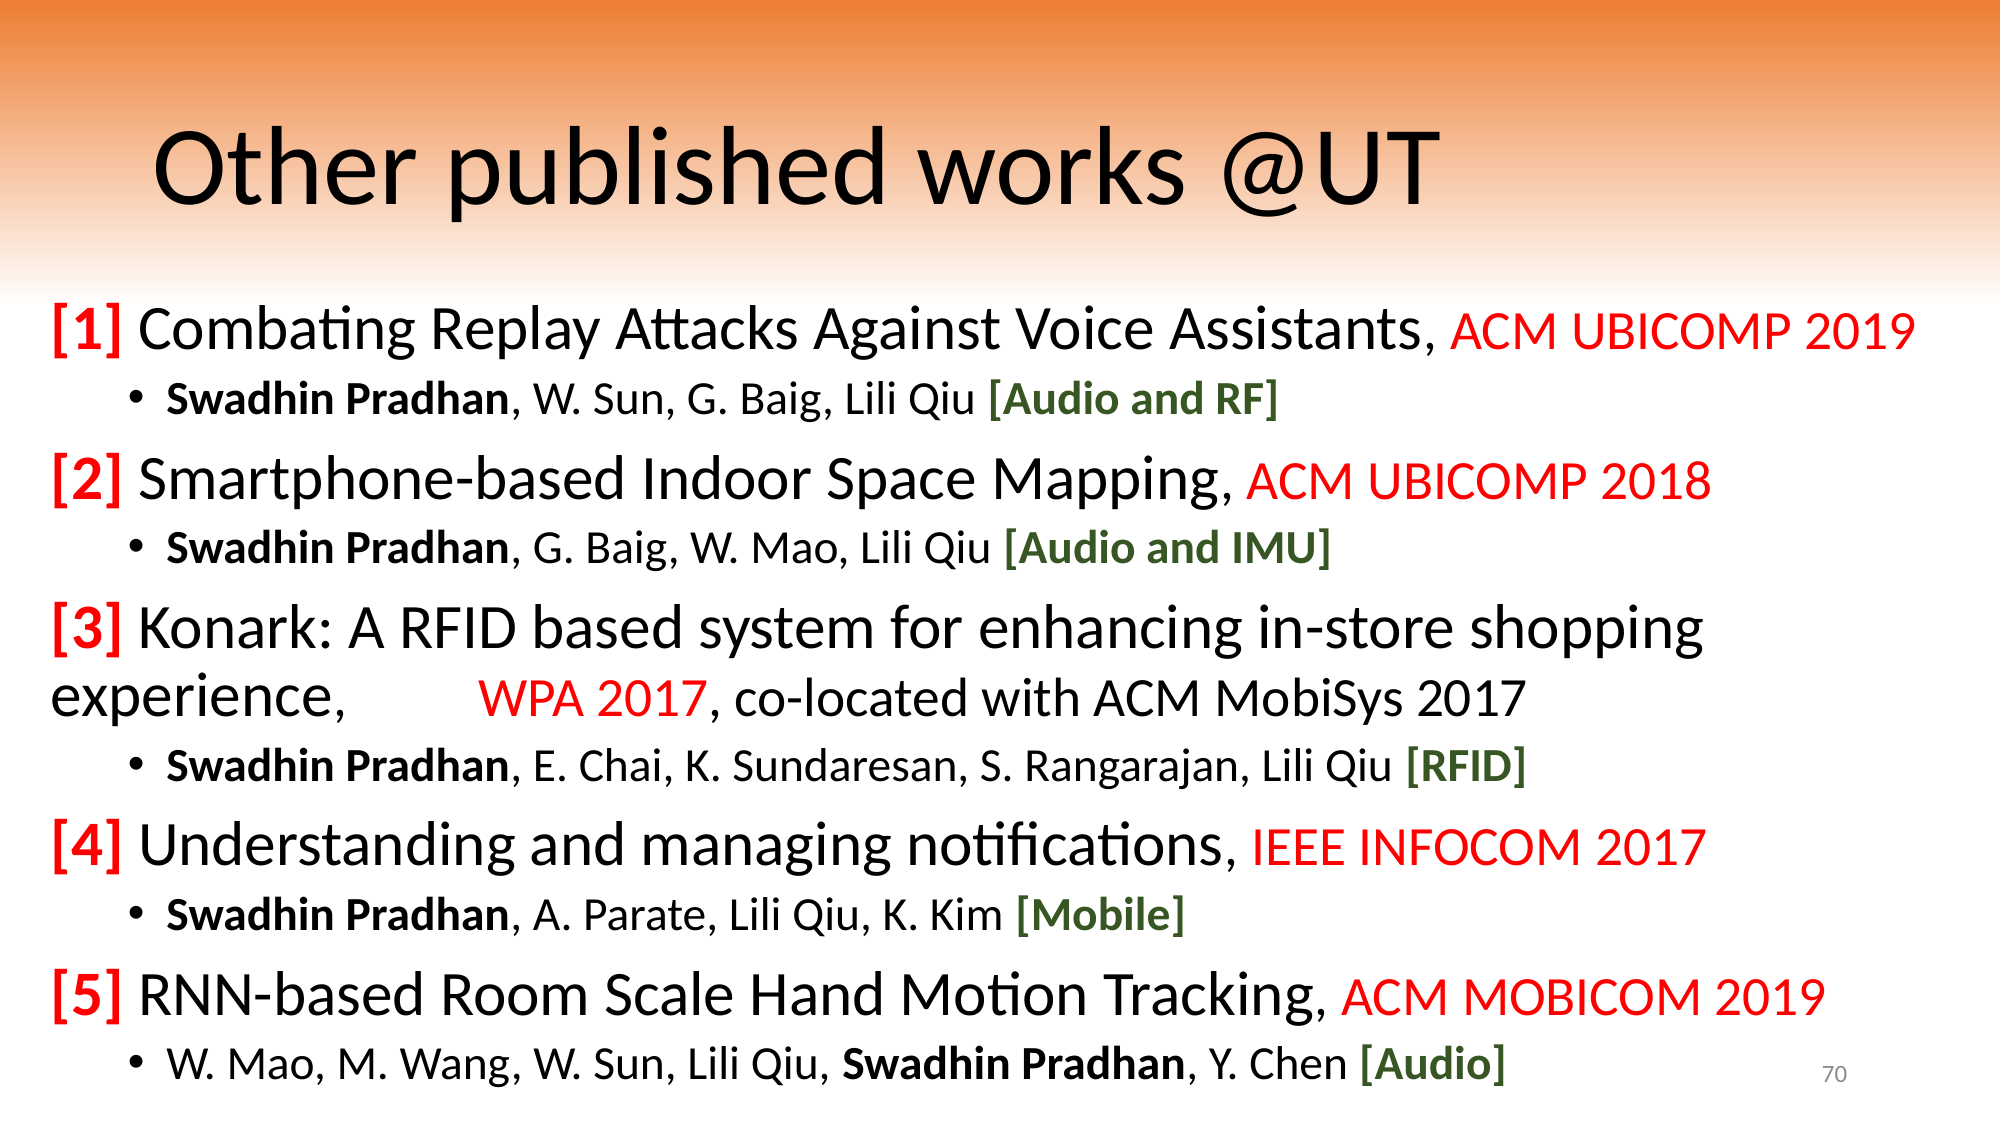

# Other published works @UT
[1] Combating Replay Attacks Against Voice Assistants, ACM UBICOMP 2019
Swadhin Pradhan, W. Sun, G. Baig, Lili Qiu [Audio and RF]
[2] Smartphone-based Indoor Space Mapping, ACM UBICOMP 2018
Swadhin Pradhan, G. Baig, W. Mao, Lili Qiu [Audio and IMU]
[3] Konark: A RFID based system for enhancing in-store shopping experience,   	WPA 2017, co-located with ACM MobiSys 2017
Swadhin Pradhan, E. Chai, K. Sundaresan, S. Rangarajan, Lili Qiu [RFID]
[4] Understanding and managing notifications, IEEE INFOCOM 2017
Swadhin Pradhan, A. Parate, Lili Qiu, K. Kim [Mobile]
[5] RNN-based Room Scale Hand Motion Tracking, ACM MOBICOM 2019
W. Mao, M. Wang, W. Sun, Lili Qiu, Swadhin Pradhan, Y. Chen [Audio]

70